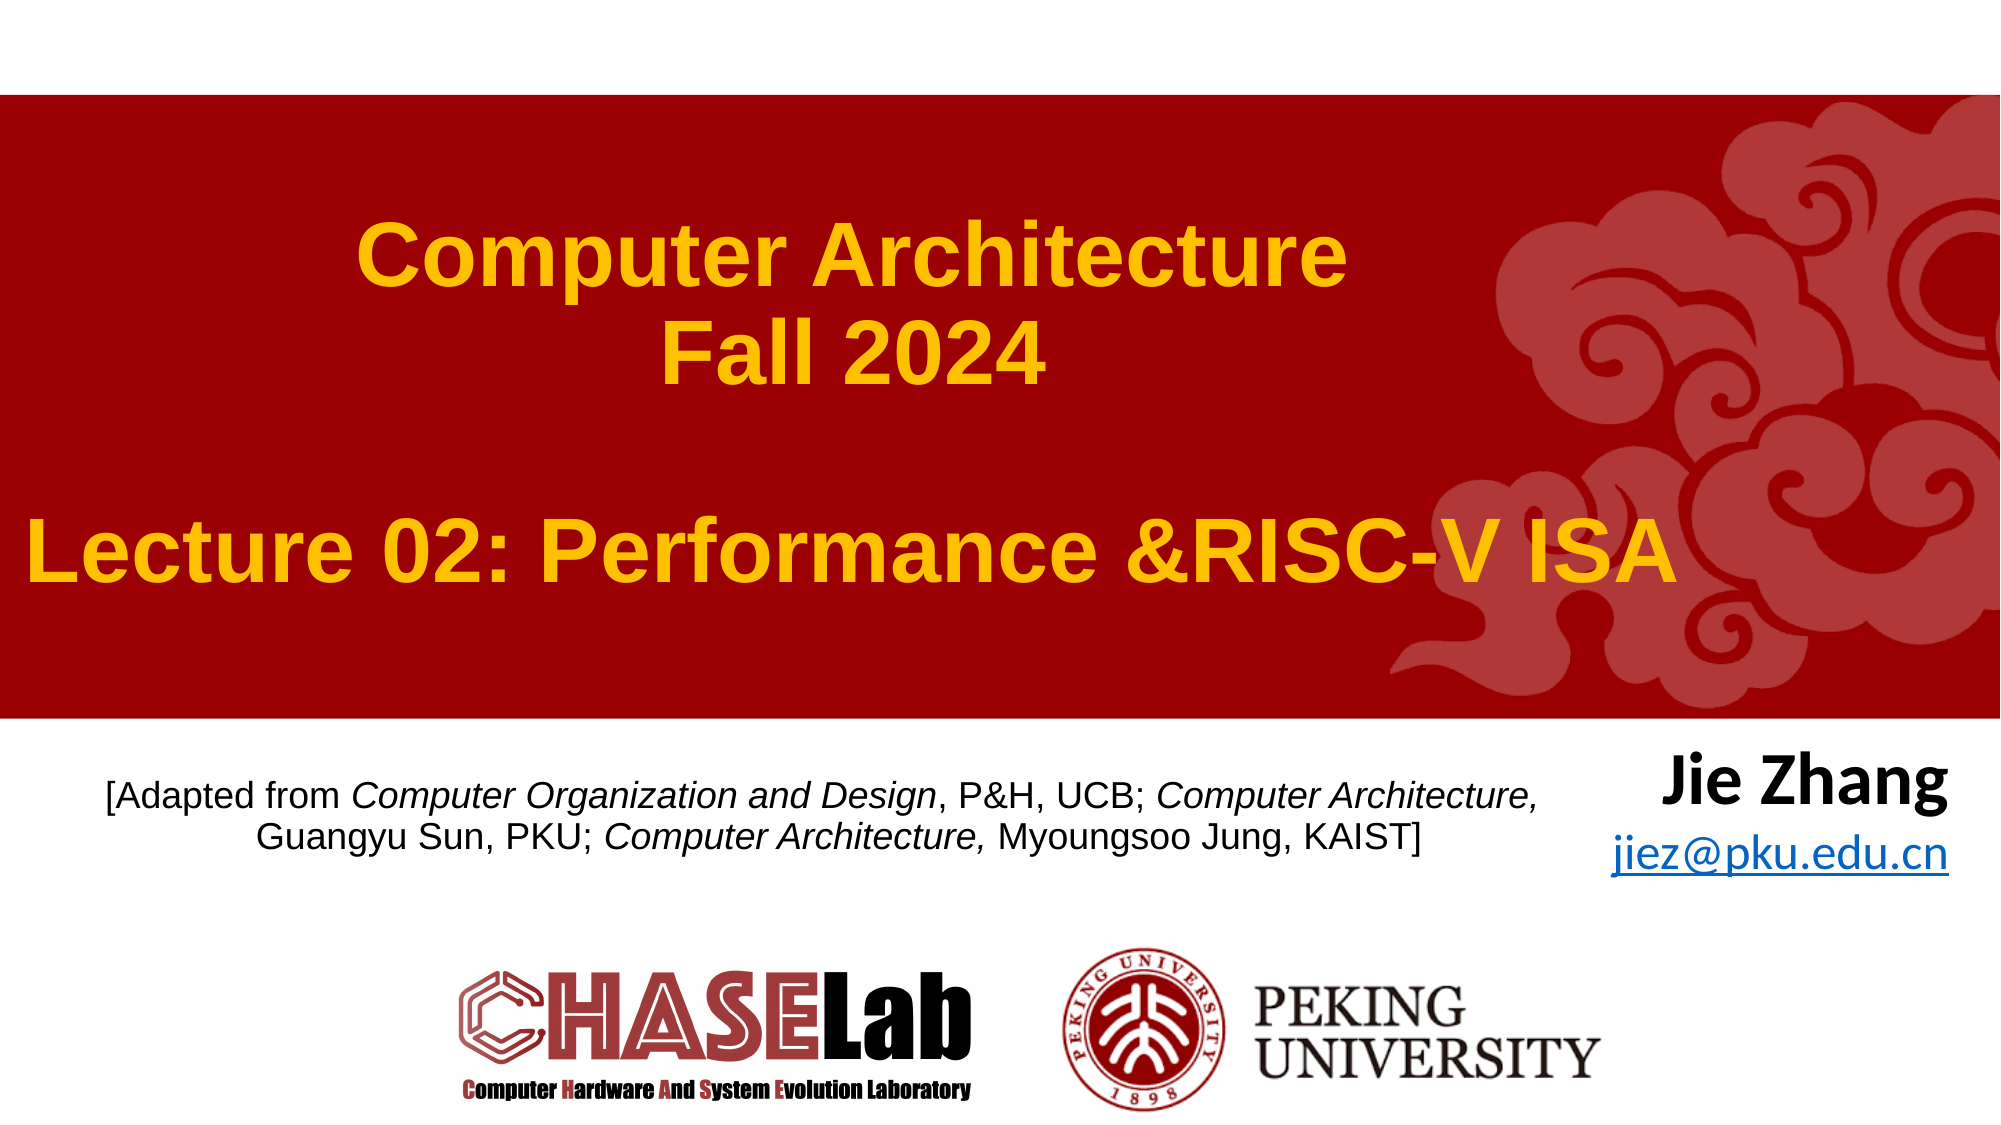

# Computer Architecture Fall 2024 Lecture 02: Performance &RISC-V ISA
Jie Zhang
jiez@pku.edu.cn
[Adapted from Computer Organization and Design, P&H, UCB; Computer Architecture, Guangyu Sun, PKU; Computer Architecture, Myoungsoo Jung, KAIST]